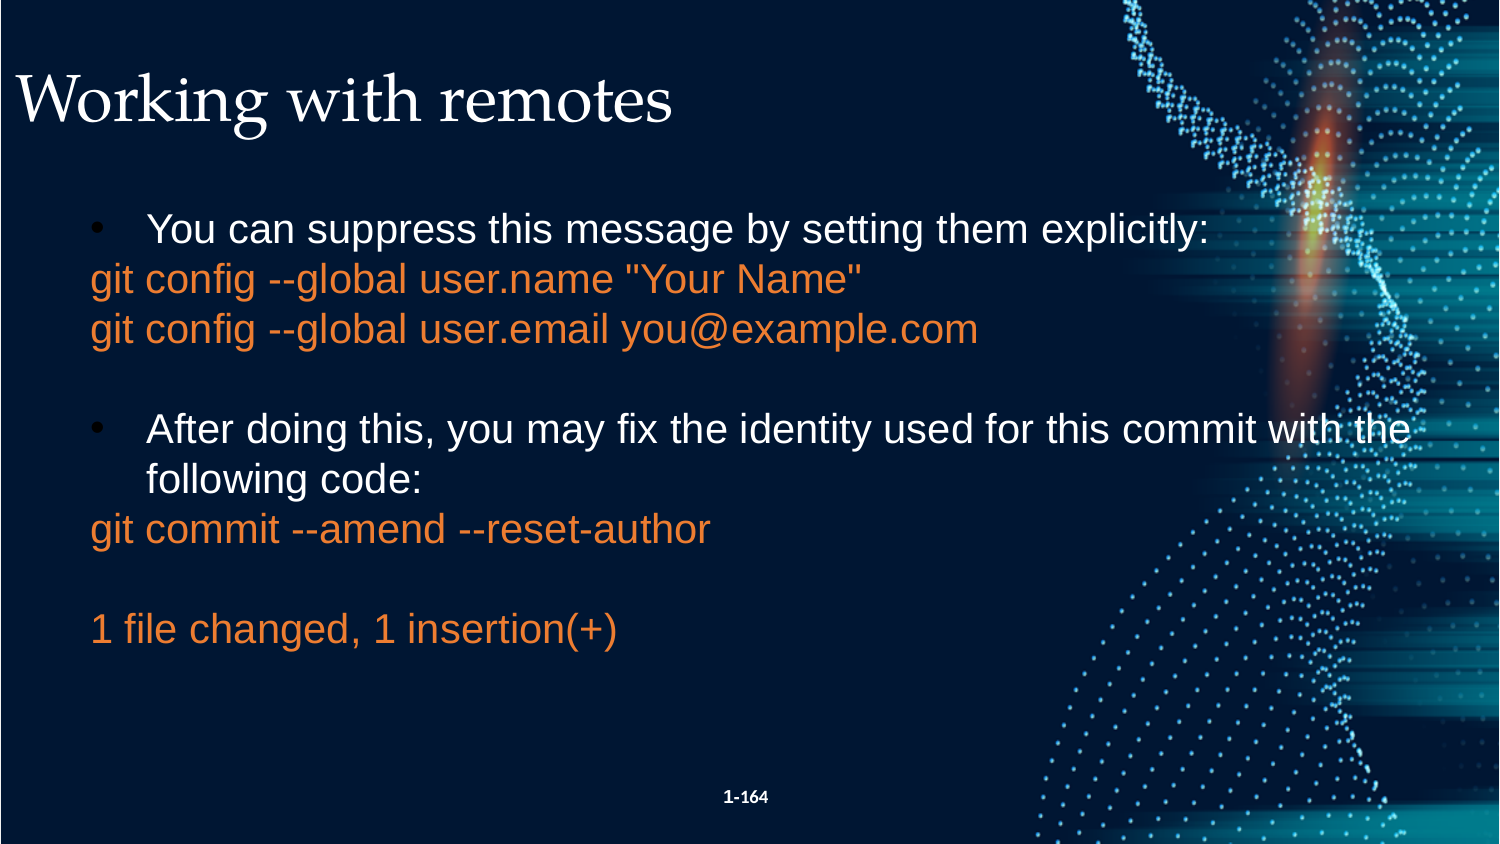

Working with remotes
You can suppress this message by setting them explicitly:
git config --global user.name "Your Name"
git config --global user.email you@example.com

After doing this, you may fix the identity used for this commit with the following code:
git commit --amend --reset-author

1 file changed, 1 insertion(+)
1-164